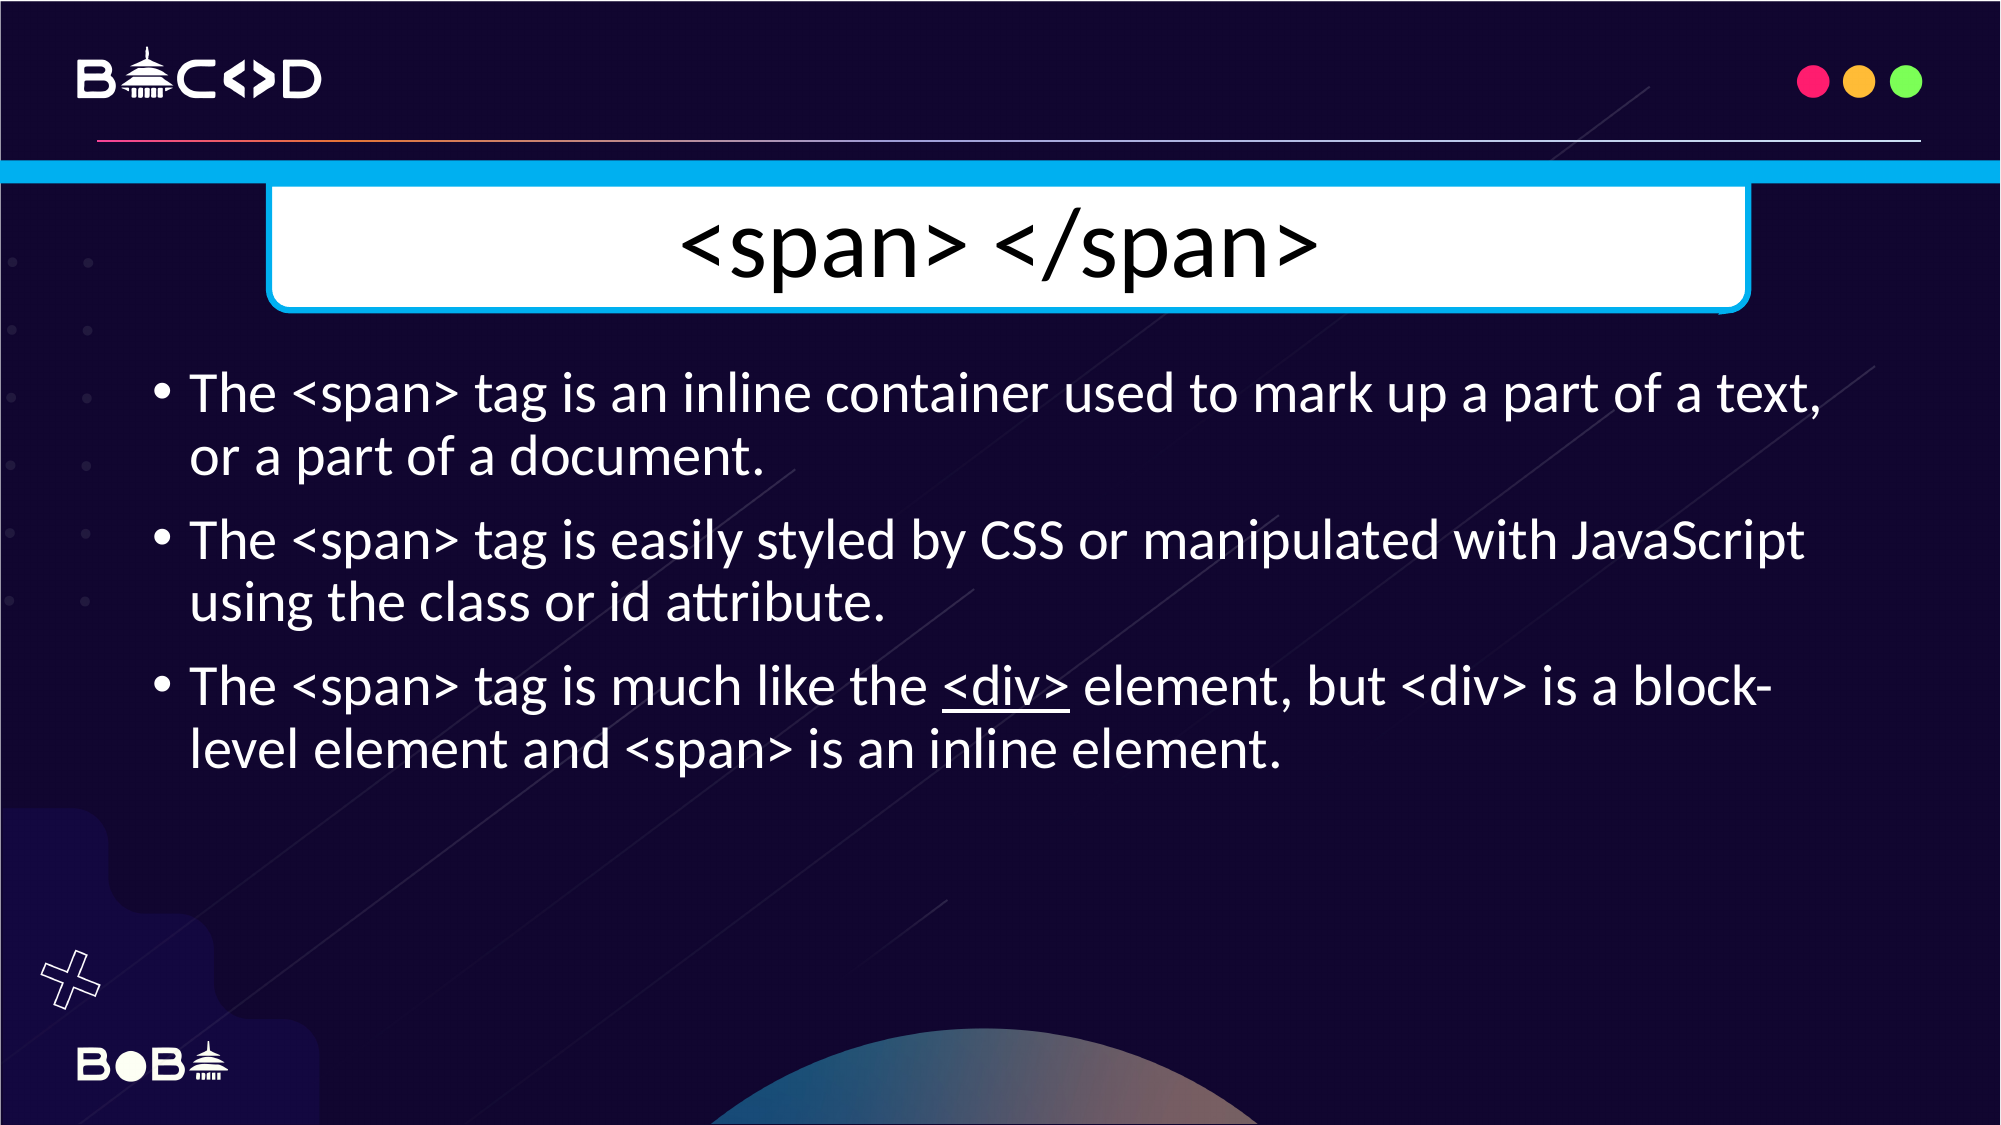

<span> </span>

The <span> tag is an inline container used to mark up a part of a text, or a part of a document.
The <span> tag is easily styled by CSS or manipulated with JavaScript using the class or id attribute.
The <span> tag is much like the <div> element, but <div> is a block-level element and <span> is an inline element.